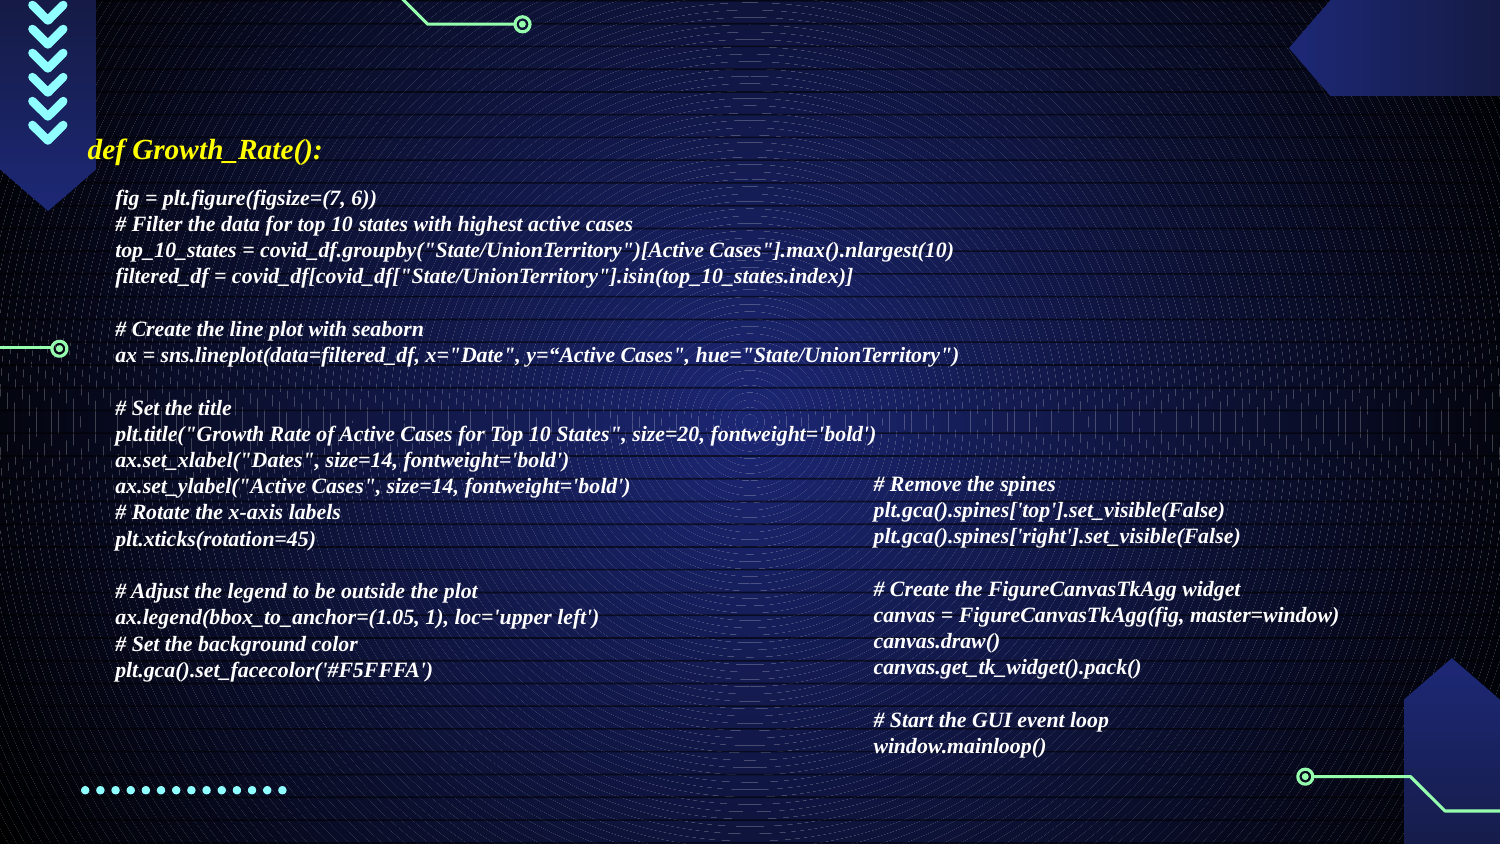

def Growth_Rate():
fig = plt.figure(figsize=(7, 6))
# Filter the data for top 10 states with highest active cases
top_10_states = covid_df.groupby("State/UnionTerritory")[Active Cases"].max().nlargest(10)
filtered_df = covid_df[covid_df["State/UnionTerritory"].isin(top_10_states.index)]

# Create the line plot with seaborn
ax = sns.lineplot(data=filtered_df, x="Date", y=“Active Cases", hue="State/UnionTerritory")

# Set the title
plt.title("Growth Rate of Active Cases for Top 10 States", size=20, fontweight='bold')
ax.set_xlabel("Dates", size=14, fontweight='bold')
ax.set_ylabel("Active Cases", size=14, fontweight='bold')
# Rotate the x-axis labels
plt.xticks(rotation=45)

# Adjust the legend to be outside the plot
ax.legend(bbox_to_anchor=(1.05, 1), loc='upper left')
# Set the background color
plt.gca().set_facecolor('#F5FFFA')

# Remove the spines
plt.gca().spines['top'].set_visible(False)
plt.gca().spines['right'].set_visible(False)

# Create the FigureCanvasTkAgg widget
canvas = FigureCanvasTkAgg(fig, master=window)
canvas.draw()
canvas.get_tk_widget().pack()

# Start the GUI event loop
window.mainloop()